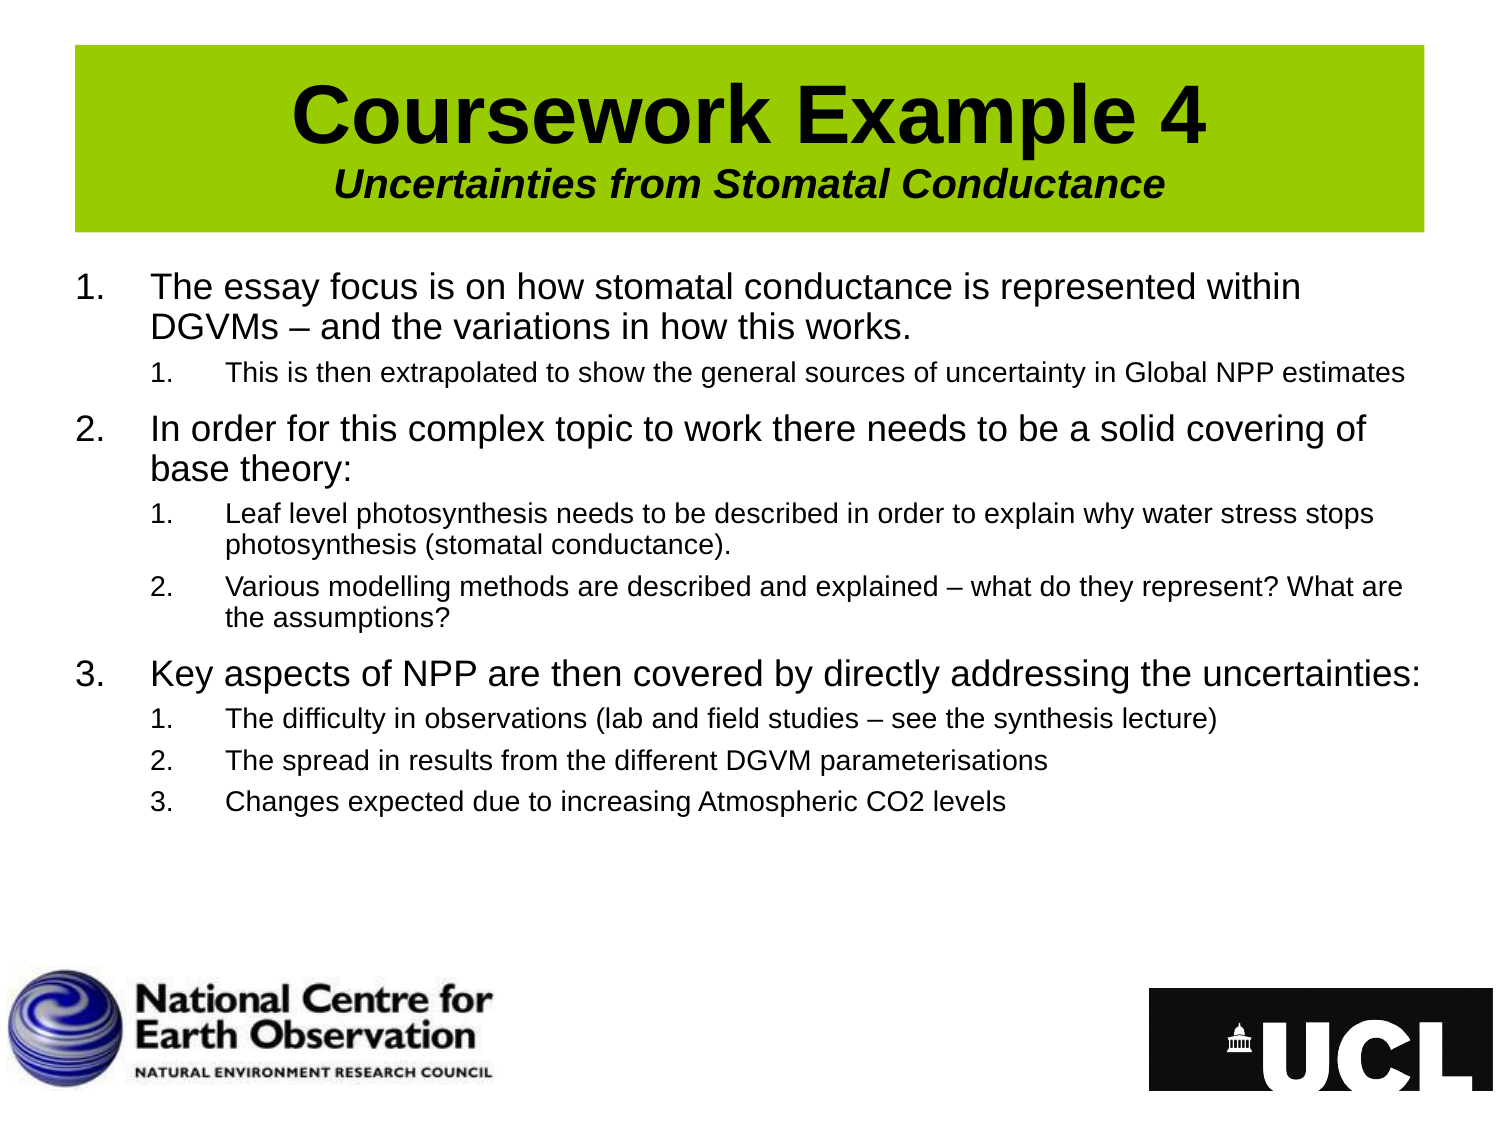

# Coursework Example 4 Uncertainties from Stomatal Conductance
The essay focus is on how stomatal conductance is represented within DGVMs – and the variations in how this works.
This is then extrapolated to show the general sources of uncertainty in Global NPP estimates
In order for this complex topic to work there needs to be a solid covering of base theory:
Leaf level photosynthesis needs to be described in order to explain why water stress stops photosynthesis (stomatal conductance).
Various modelling methods are described and explained – what do they represent? What are the assumptions?
Key aspects of NPP are then covered by directly addressing the uncertainties:
The difficulty in observations (lab and field studies – see the synthesis lecture)
The spread in results from the different DGVM parameterisations
Changes expected due to increasing Atmospheric CO2 levels